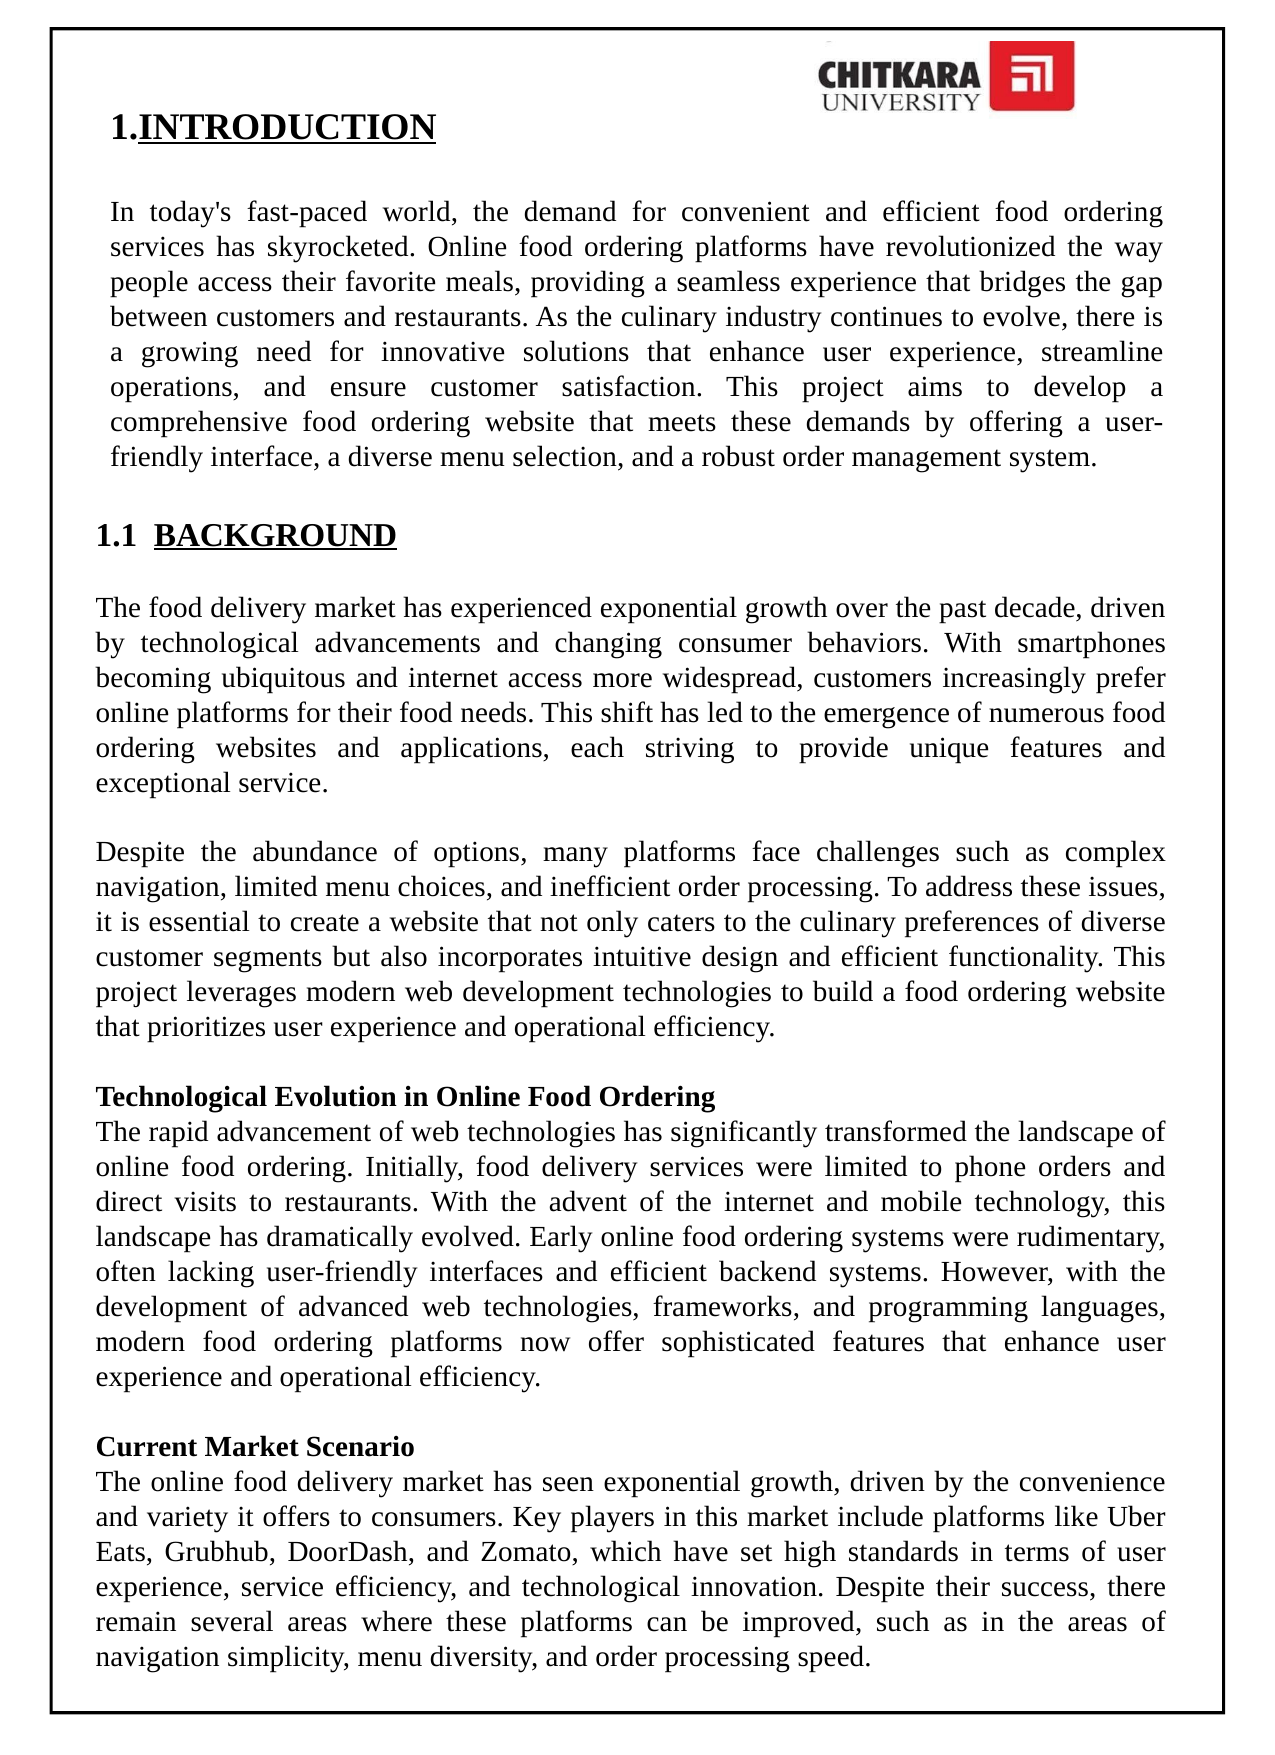

# 1.INTRODUCTION In today's fast-paced world, the demand for convenient and efficient food ordering services has skyrocketed. Online food ordering platforms have revolutionized the way people access their favorite meals, providing a seamless experience that bridges the gap between customers and restaurants. As the culinary industry continues to evolve, there is a growing need for innovative solutions that enhance user experience, streamline operations, and ensure customer satisfaction. This project aims to develop a comprehensive food ordering website that meets these demands by offering a user-friendly interface, a diverse menu selection, and a robust order management system.
1.1  BACKGROUND

The food delivery market has experienced exponential growth over the past decade, driven by technological advancements and changing consumer behaviors. With smartphones becoming ubiquitous and internet access more widespread, customers increasingly prefer online platforms for their food needs. This shift has led to the emergence of numerous food ordering websites and applications, each striving to provide unique features and exceptional service.

Despite the abundance of options, many platforms face challenges such as complex navigation, limited menu choices, and inefficient order processing. To address these issues, it is essential to create a website that not only caters to the culinary preferences of diverse customer segments but also incorporates intuitive design and efficient functionality. This project leverages modern web development technologies to build a food ordering website that prioritizes user experience and operational efficiency.

Technological Evolution in Online Food Ordering
The rapid advancement of web technologies has significantly transformed the landscape of online food ordering. Initially, food delivery services were limited to phone orders and direct visits to restaurants. With the advent of the internet and mobile technology, this landscape has dramatically evolved. Early online food ordering systems were rudimentary, often lacking user-friendly interfaces and efficient backend systems. However, with the development of advanced web technologies, frameworks, and programming languages, modern food ordering platforms now offer sophisticated features that enhance user experience and operational efficiency.

Current Market Scenario
The online food delivery market has seen exponential growth, driven by the convenience and variety it offers to consumers. Key players in this market include platforms like Uber Eats, Grubhub, DoorDash, and Zomato, which have set high standards in terms of user experience, service efficiency, and technological innovation. Despite their success, there remain several areas where these platforms can be improved, such as in the areas of navigation simplicity, menu diversity, and order processing speed.